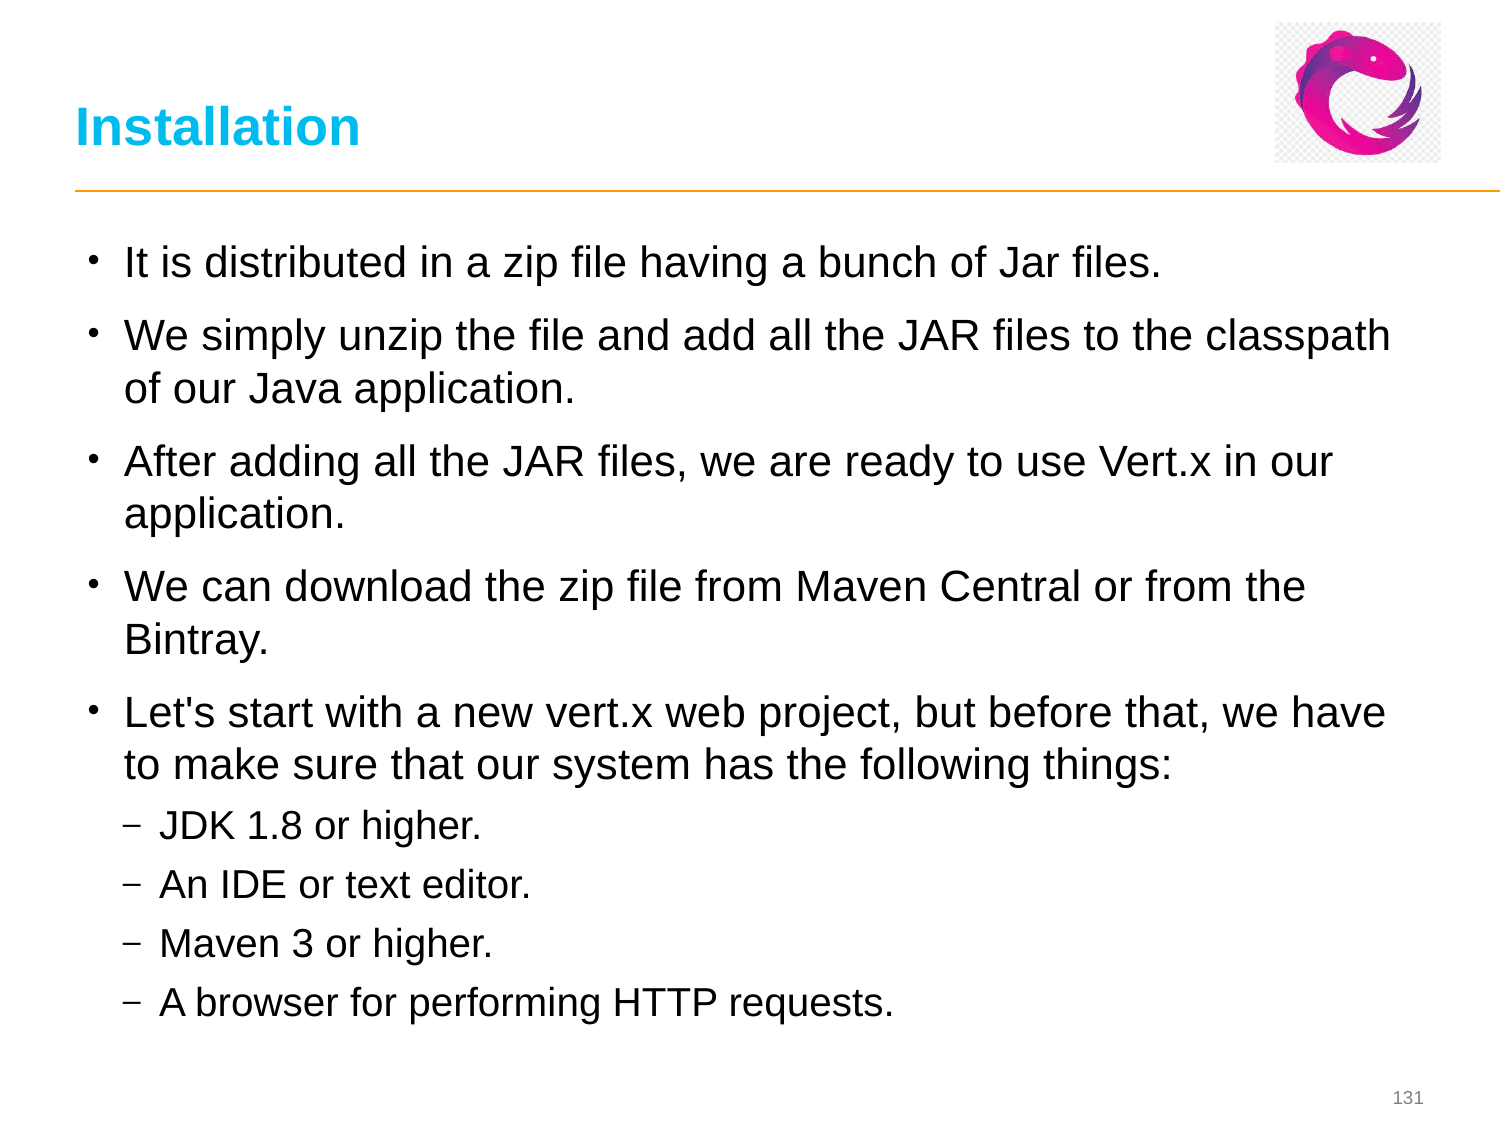

# Installation
It is distributed in a zip file having a bunch of Jar files.
We simply unzip the file and add all the JAR files to the classpath of our Java application.
After adding all the JAR files, we are ready to use Vert.x in our application.
We can download the zip file from Maven Central or from the Bintray.
Let's start with a new vert.x web project, but before that, we have to make sure that our system has the following things:
JDK 1.8 or higher.
An IDE or text editor.
Maven 3 or higher.
A browser for performing HTTP requests.